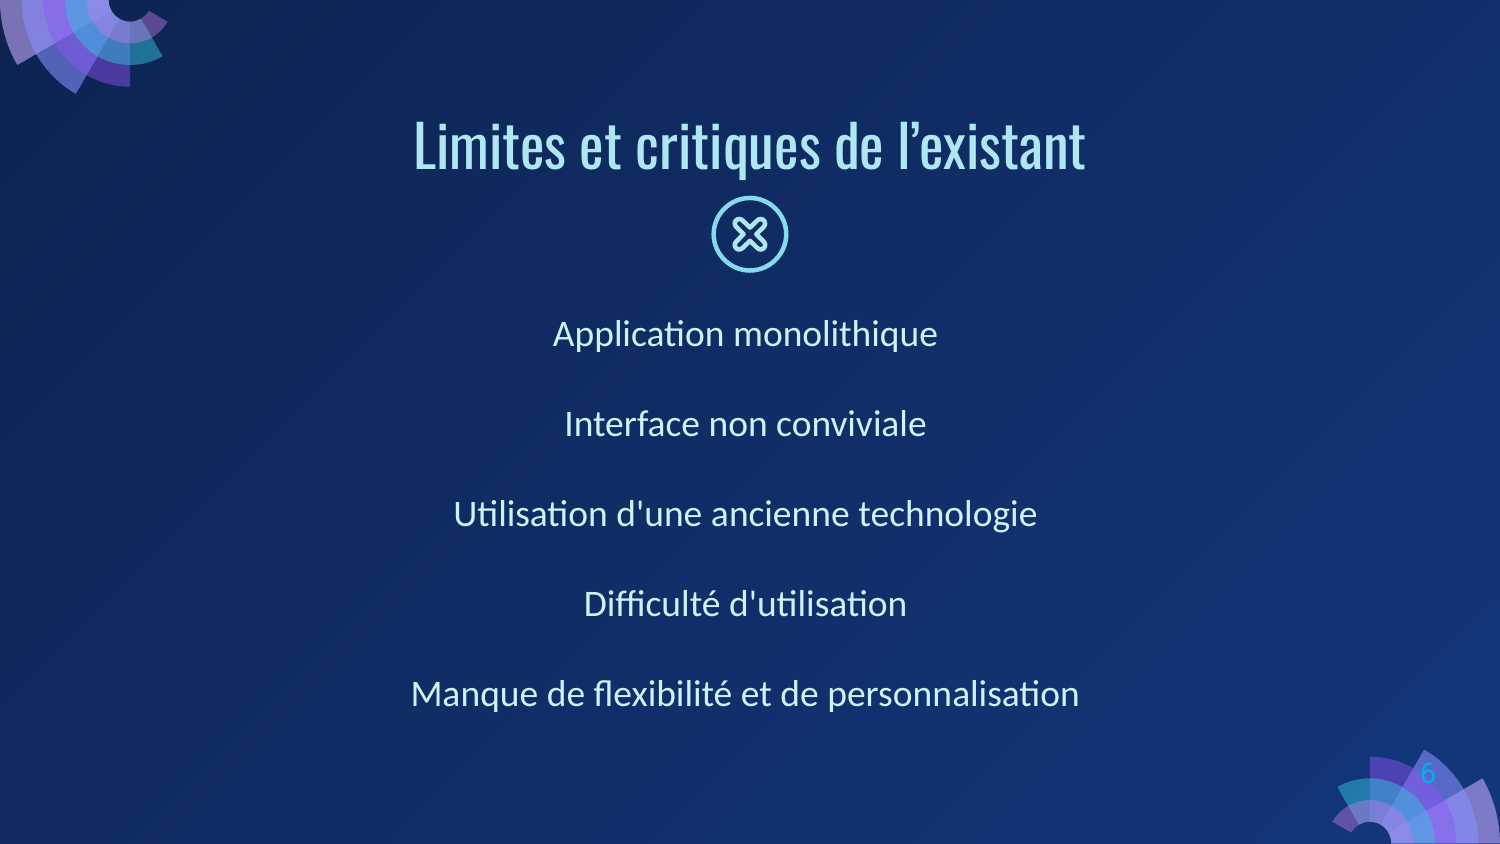

# Limites et critiques de l’existant

Application monolithique

Interface non conviviale

Utilisation d'une ancienne technologie

Difficulté d'utilisation

Manque de flexibilité et de personnalisation
6